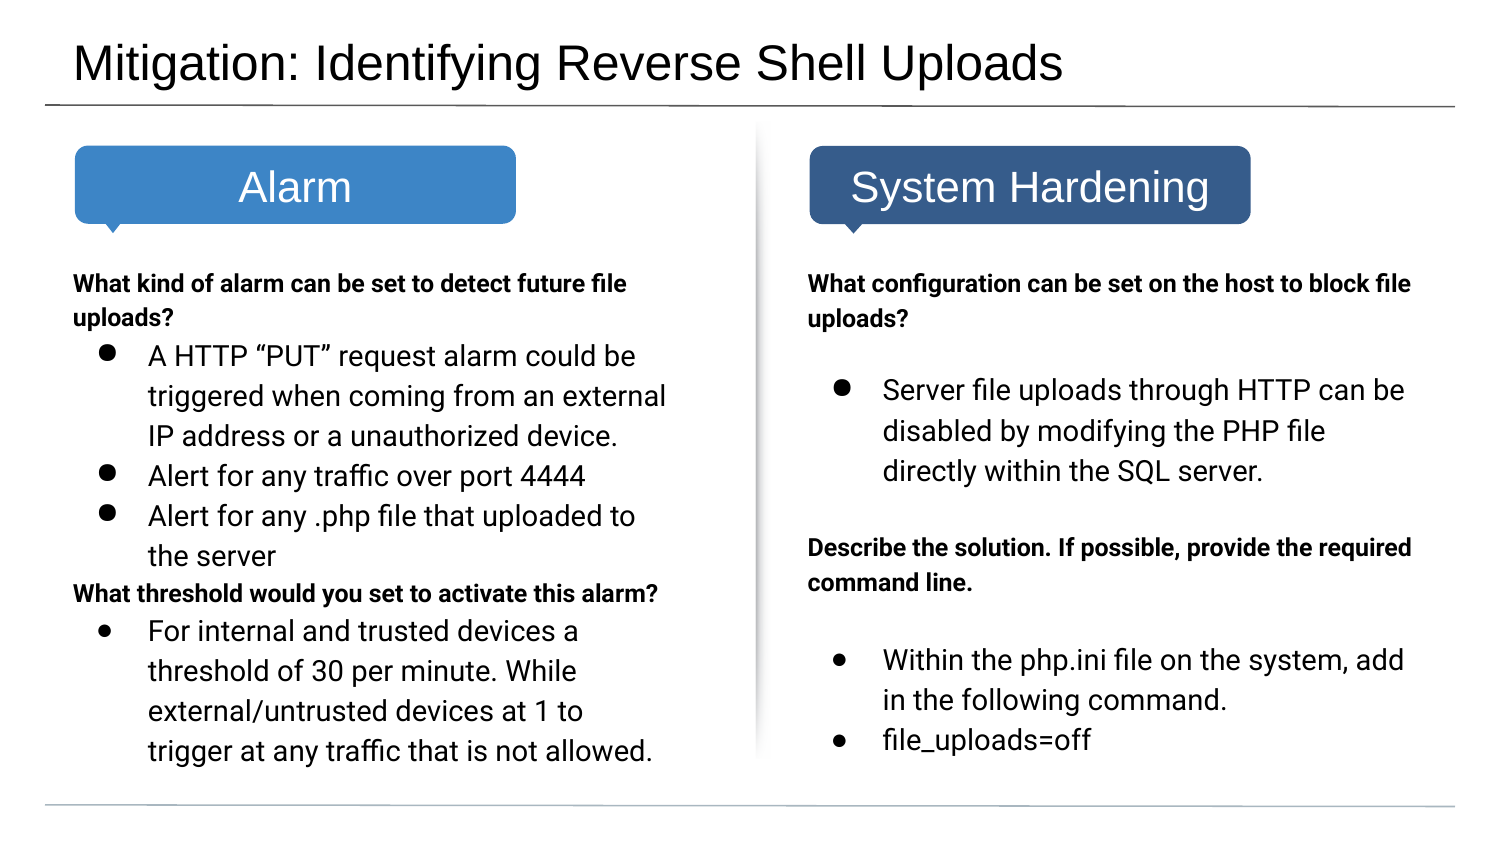

# Mitigation: Identifying Reverse Shell Uploads
What kind of alarm can be set to detect future file uploads?
A HTTP “PUT” request alarm could be triggered when coming from an external IP address or a unauthorized device.
Alert for any traffic over port 4444
Alert for any .php file that uploaded to the server
What threshold would you set to activate this alarm?
For internal and trusted devices a threshold of 30 per minute. While external/untrusted devices at 1 to trigger at any traffic that is not allowed.

What configuration can be set on the host to block file uploads?

Server file uploads through HTTP can be disabled by modifying the PHP file directly within the SQL server.

Describe the solution. If possible, provide the required command line.

Within the php.ini file on the system, add in the following command.
file_uploads=off